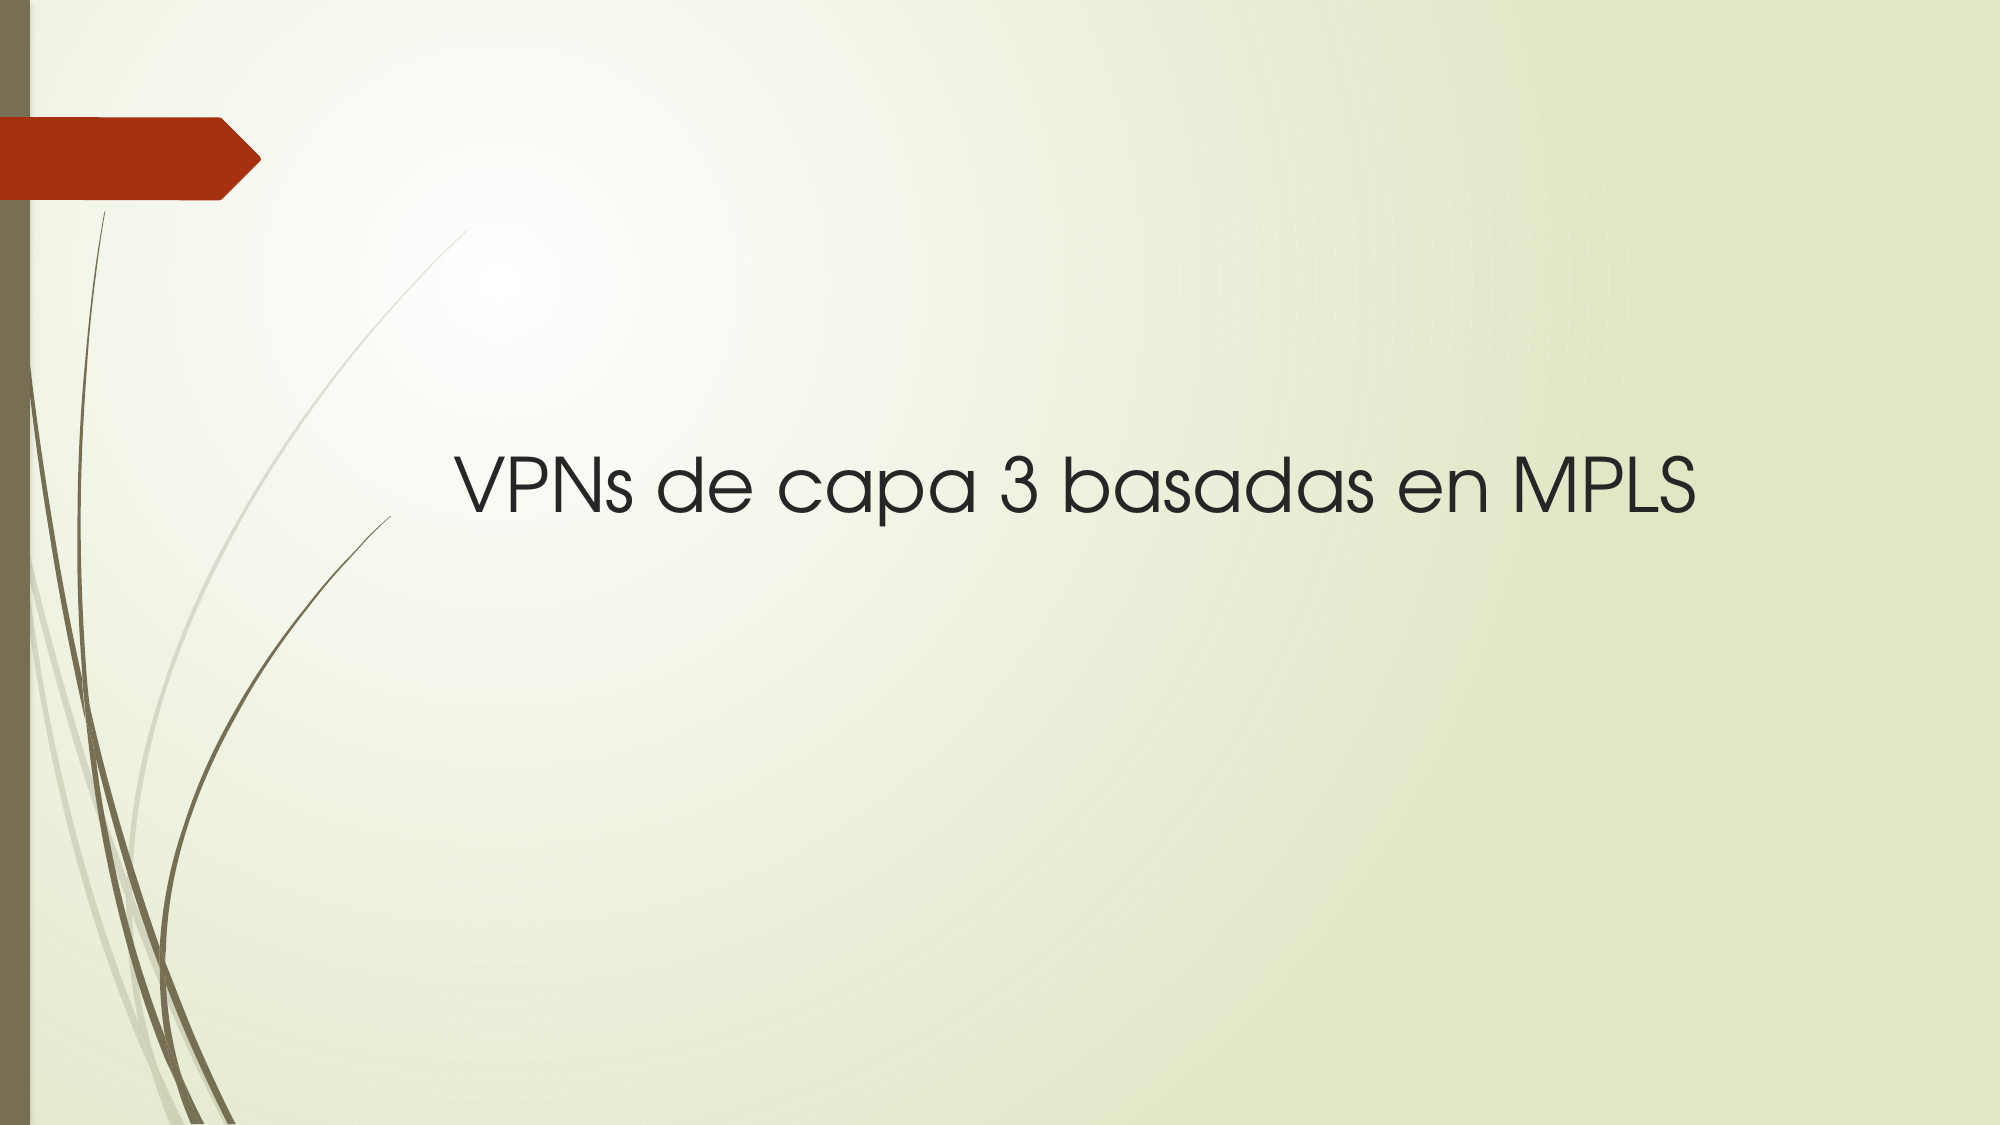

# VPNs de capa 3 basadas en MPLS